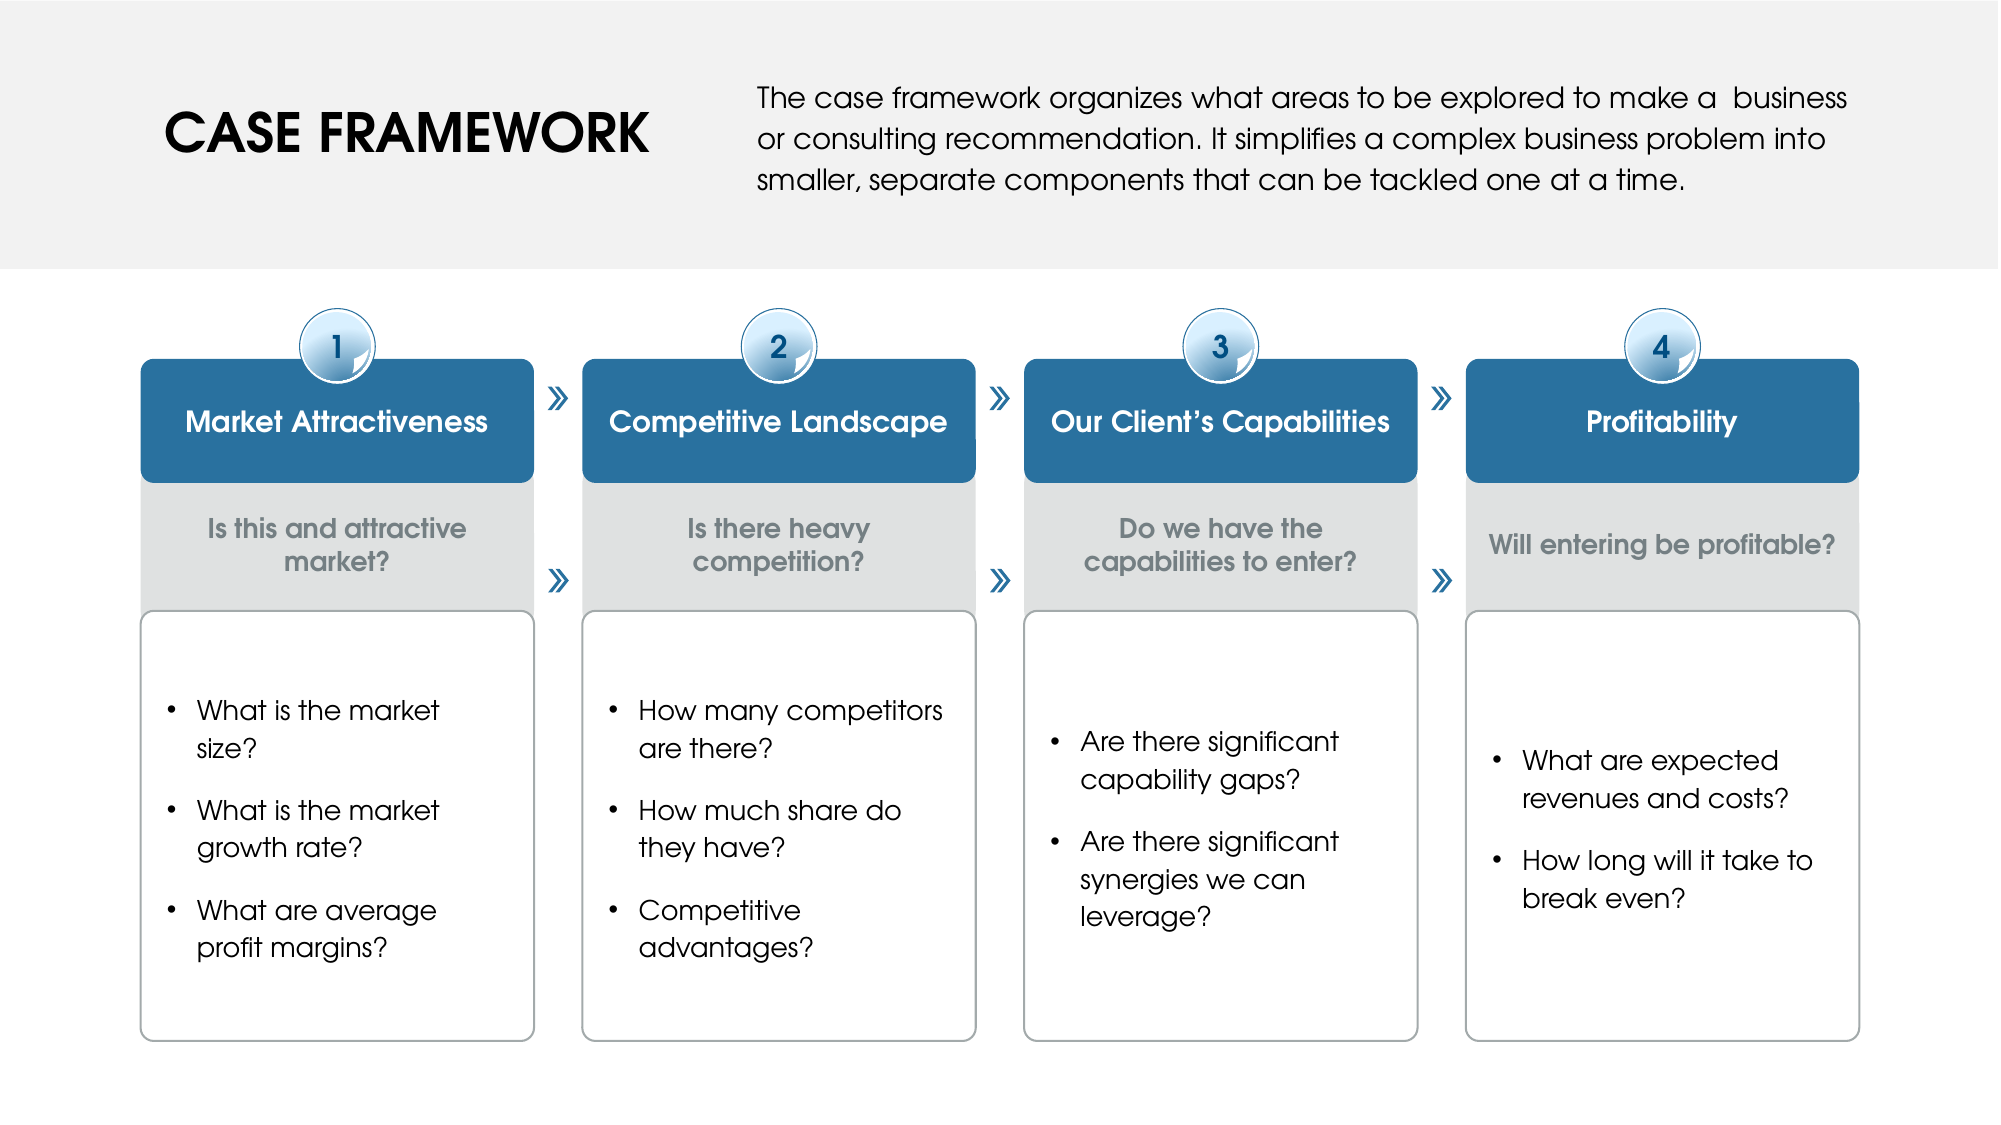

The case framework organizes what areas to be explored to make a  business or consulting recommendation. It simplifies a complex business problem into smaller, separate components that can be tackled one at a time.
CASE FRAMEWORK

1
2
3
4
Market Attractiveness
Competitive Landscape
Our Client’s Capabilities
Profitability

Is this and attractive market?
Is there heavy competition?
Do we have the capabilities to enter?
Will entering be profitable?
What is the market size?
What is the market growth rate?
What are average profit margins?
How many competitors are there?
How much share do they have?
Competitive advantages?
Are there significant capability gaps?
Are there significant synergies we can leverage?
What are expected revenues and costs?
How long will it take to break even?